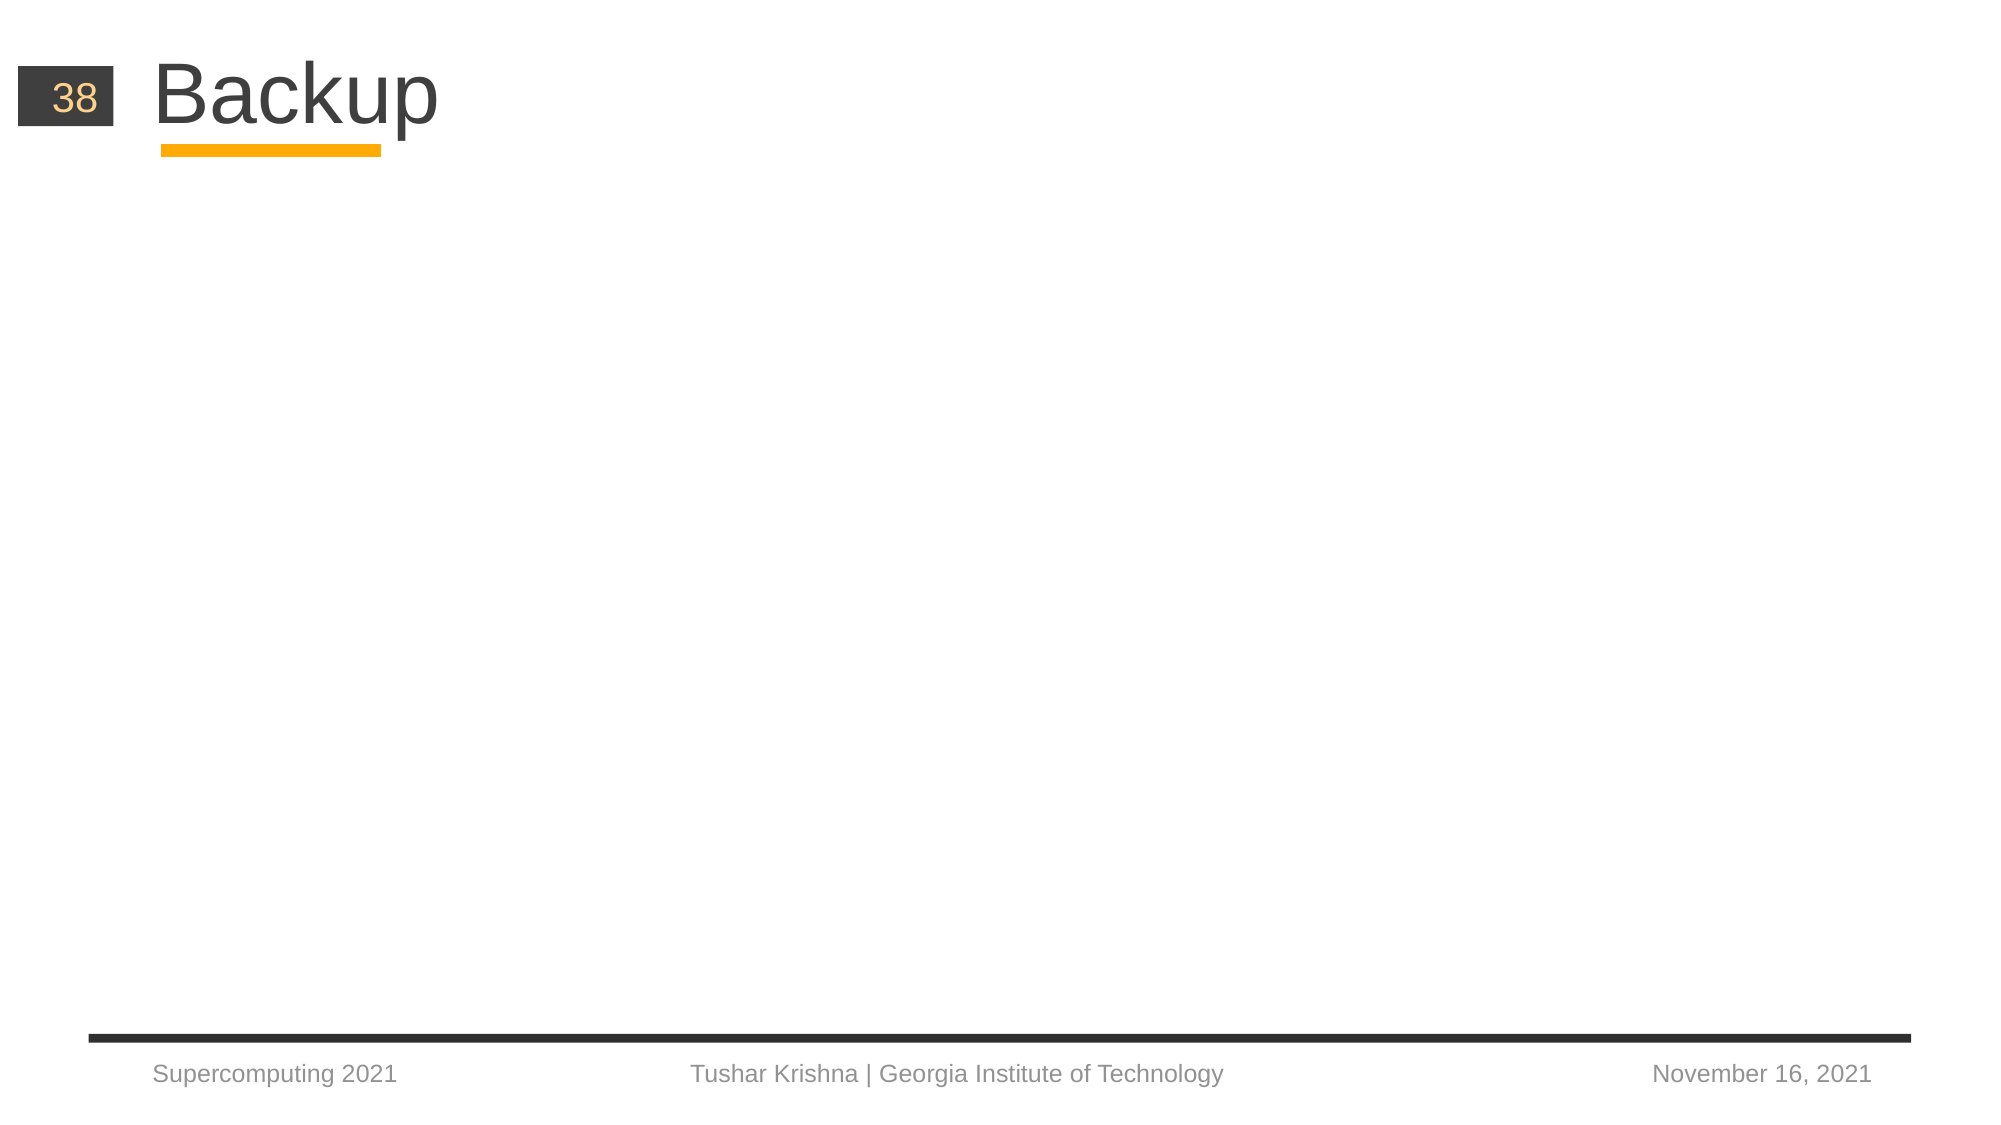

# Backup
38

Supercomputing 2021                                          Tushar Krishna | Georgia Institute of Technology
November 16, 2021